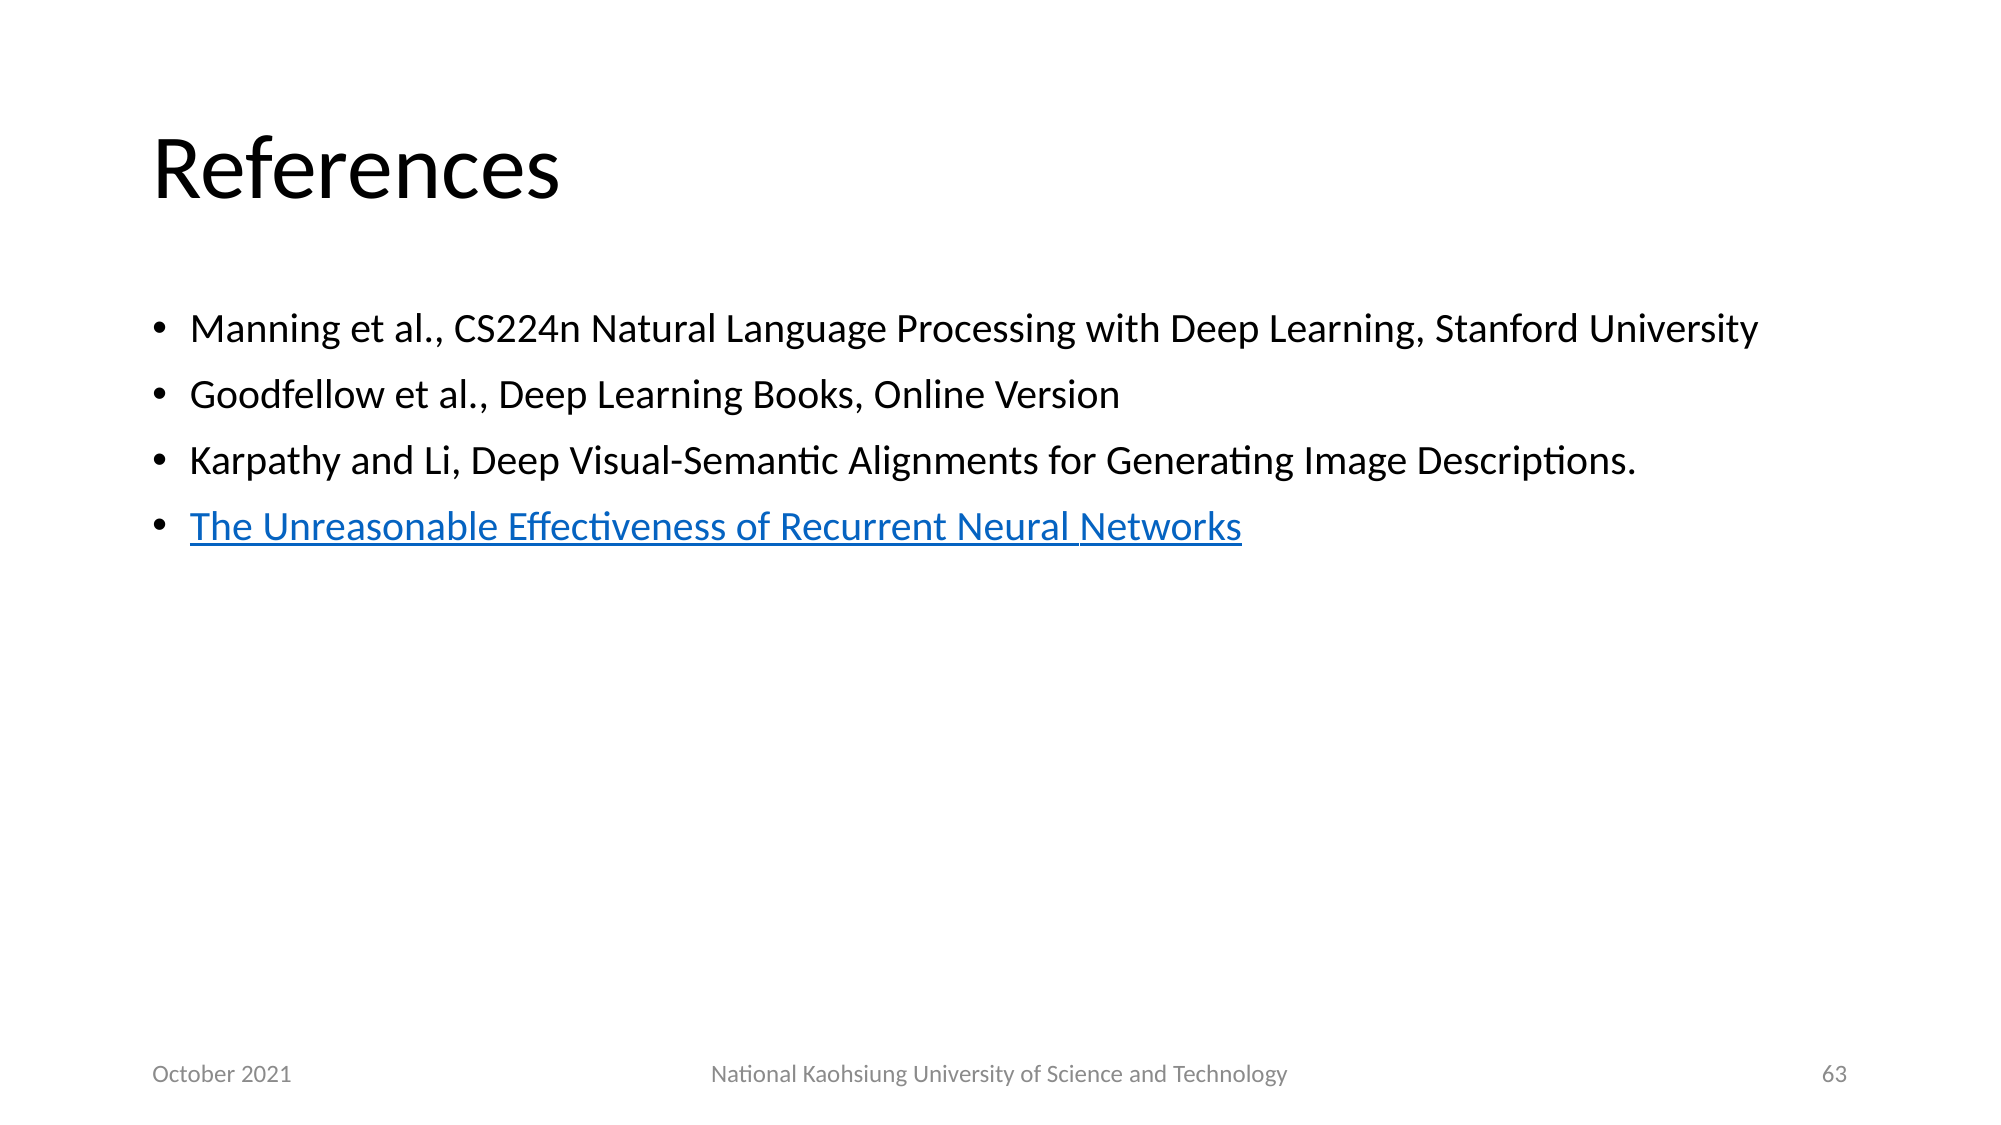

# References
Manning et al., CS224n Natural Language Processing with Deep Learning, Stanford University
Goodfellow et al., Deep Learning Books, Online Version
Karpathy and Li, Deep Visual-Semantic Alignments for Generating Image Descriptions.
The Unreasonable Effectiveness of Recurrent Neural Networks
October 2021
National Kaohsiung University of Science and Technology
63